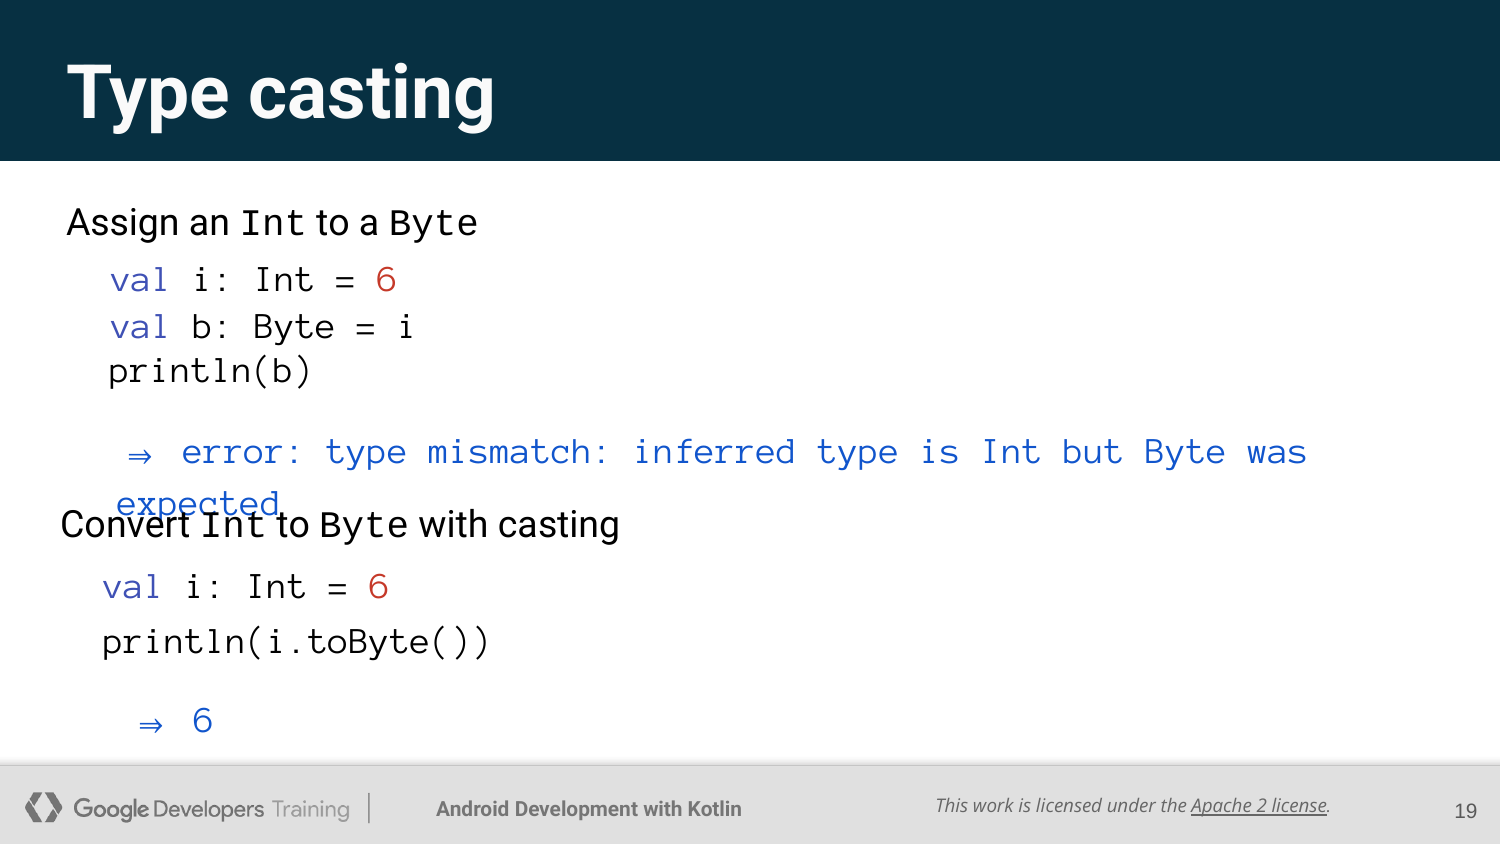

# Type casting
Assign an Int to a Byte
val i: Int = 6

val b: Byte = i
println(b)
⇒ error: type mismatch: inferred type is Int but Byte was expected
Convert Int to Byte with casting
val i: Int = 6

println(i.toByte())

⇒ 6
19